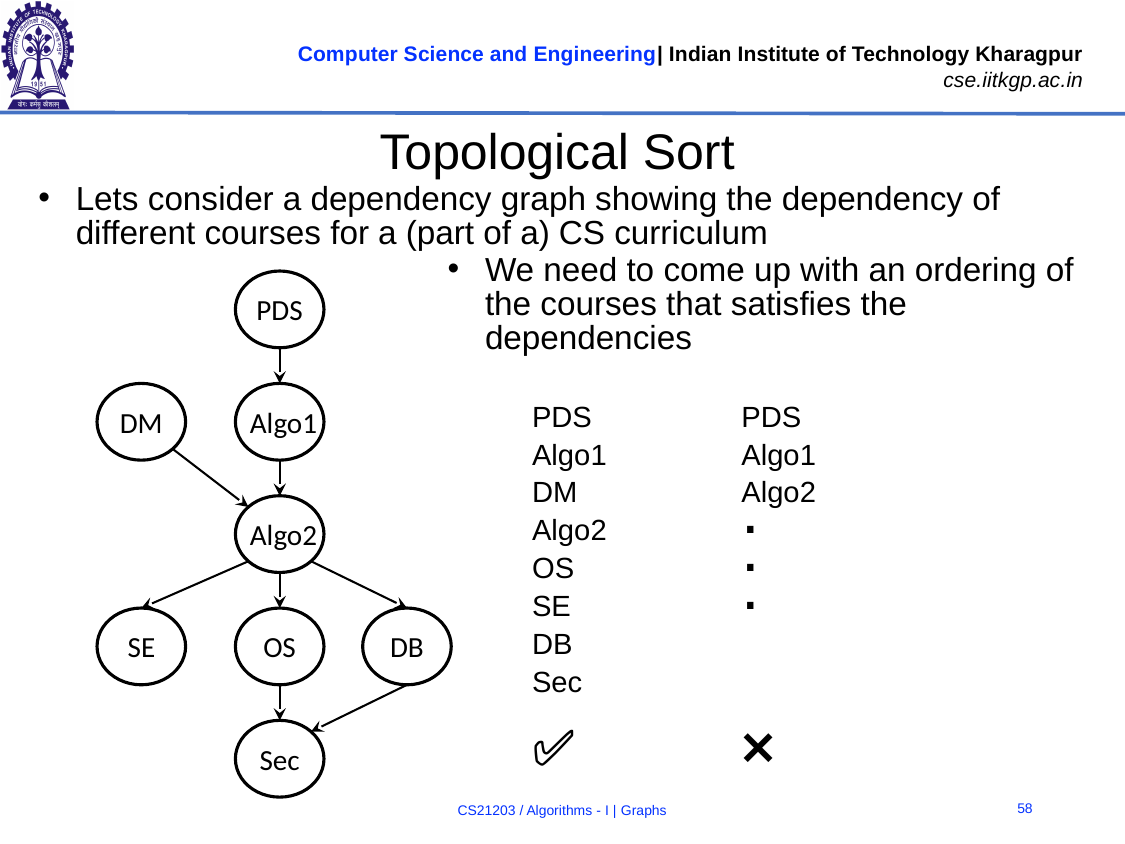

# Topological Sort
Lets consider a dependency graph showing the dependency of different courses for a (part of a) CS curriculum

We need to come up with an ordering of the courses that satisfies the dependencies

PDS

DM

Algo1
PDS
Algo1
DM
Algo2
OS
SE
DB
Sec
PDS
Algo1
Algo2
.
.
.

Algo2

SE

OS

DB
✅
❌

Sec
58
CS21203 / Algorithms - I | Graphs